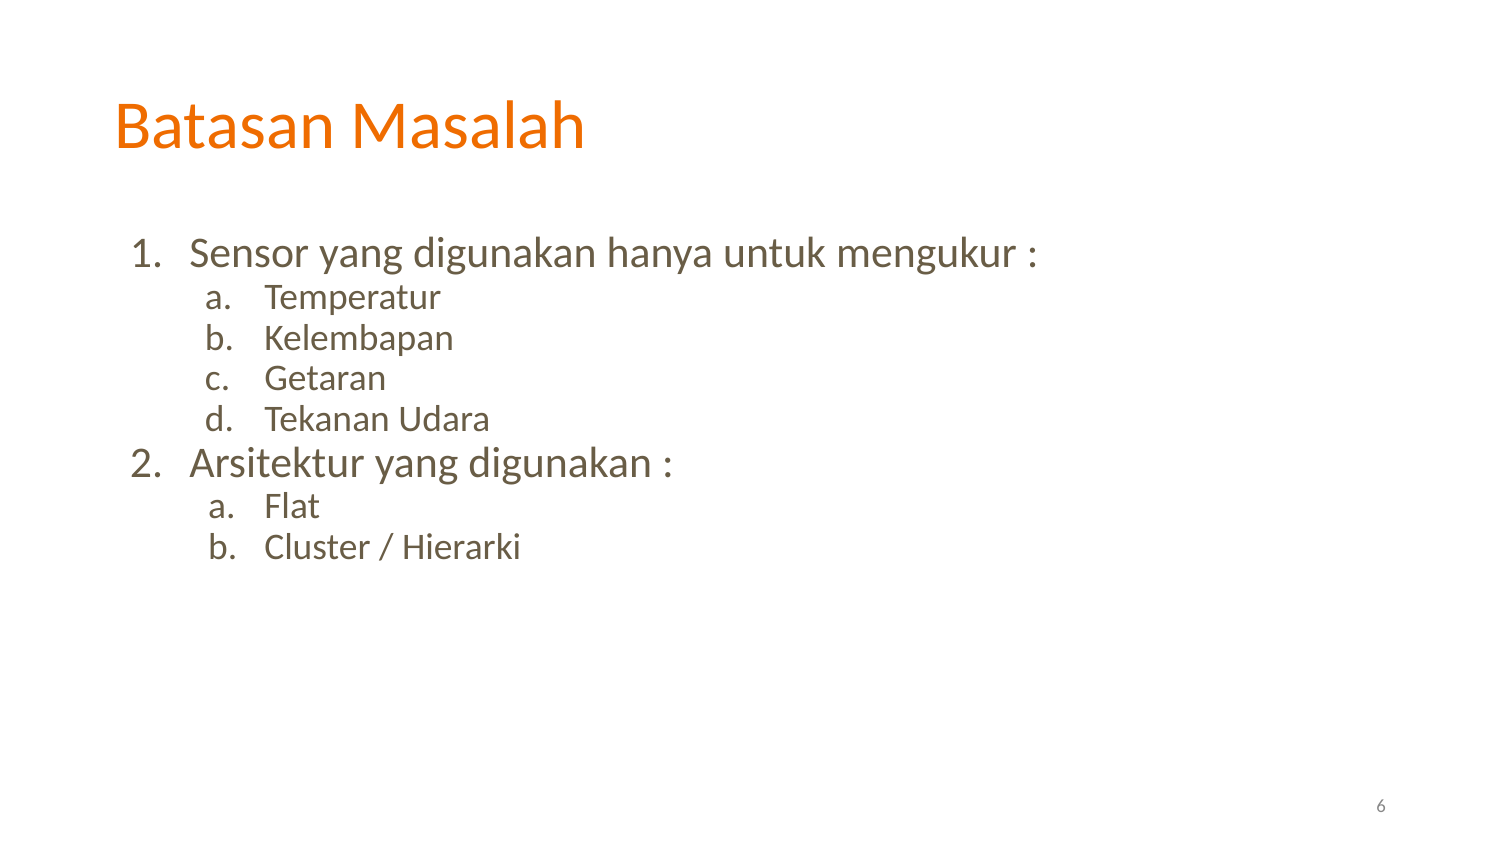

# Batasan Masalah
Sensor yang digunakan hanya untuk mengukur :
Temperatur
Kelembapan
Getaran
Tekanan Udara
Arsitektur yang digunakan :
Flat
Cluster / Hierarki
6